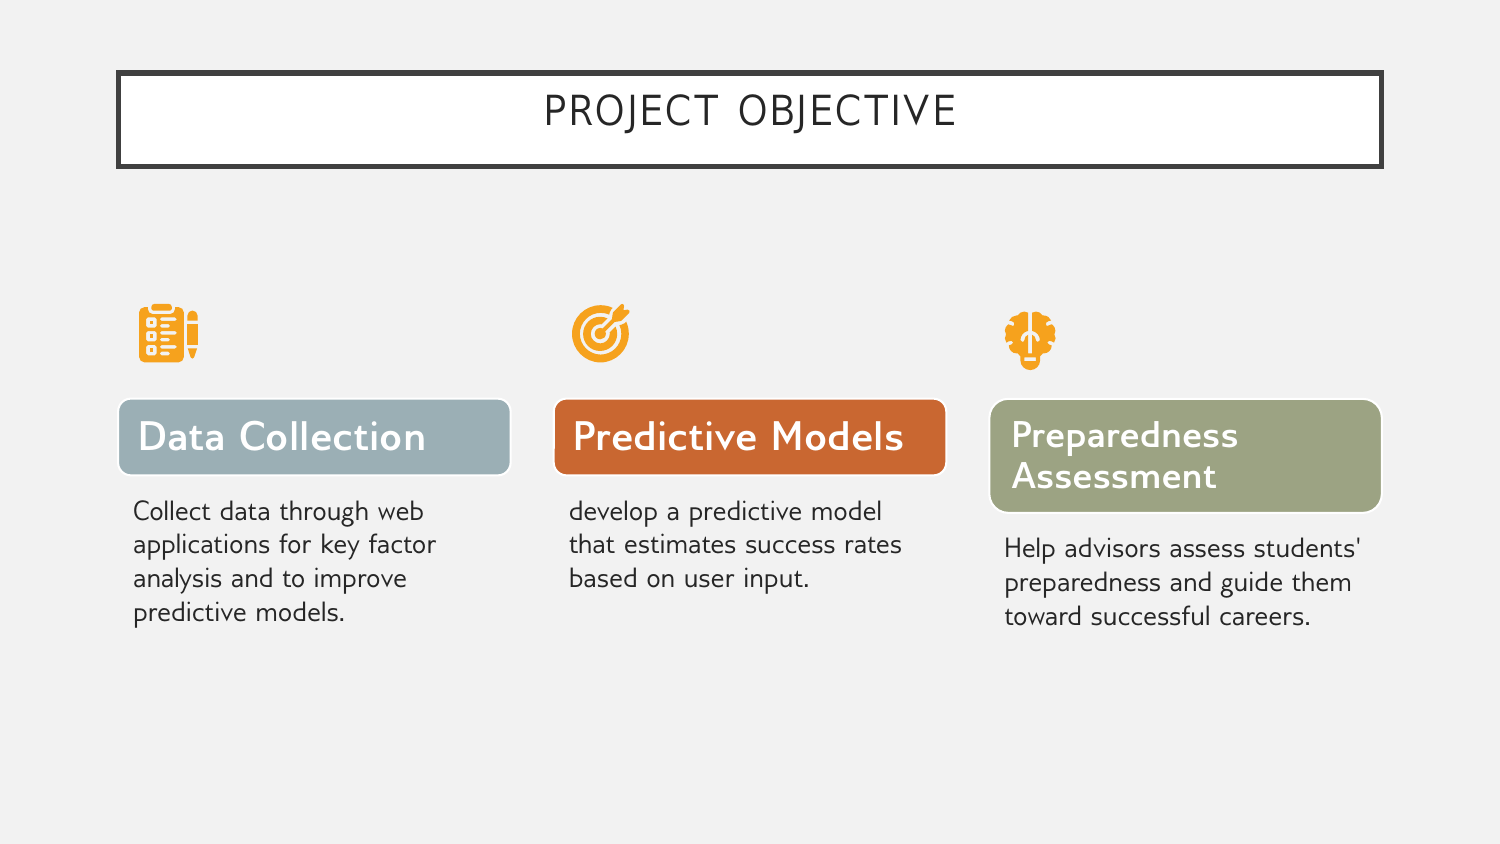

# Project Objective

Preparedness Assessment
Data Collection
Predictive Models
Collect data through web applications for key factor analysis and to improve predictive models.

develop a predictive model that estimates success rates based on user input.
Help advisors assess students' preparedness and guide them toward successful careers.